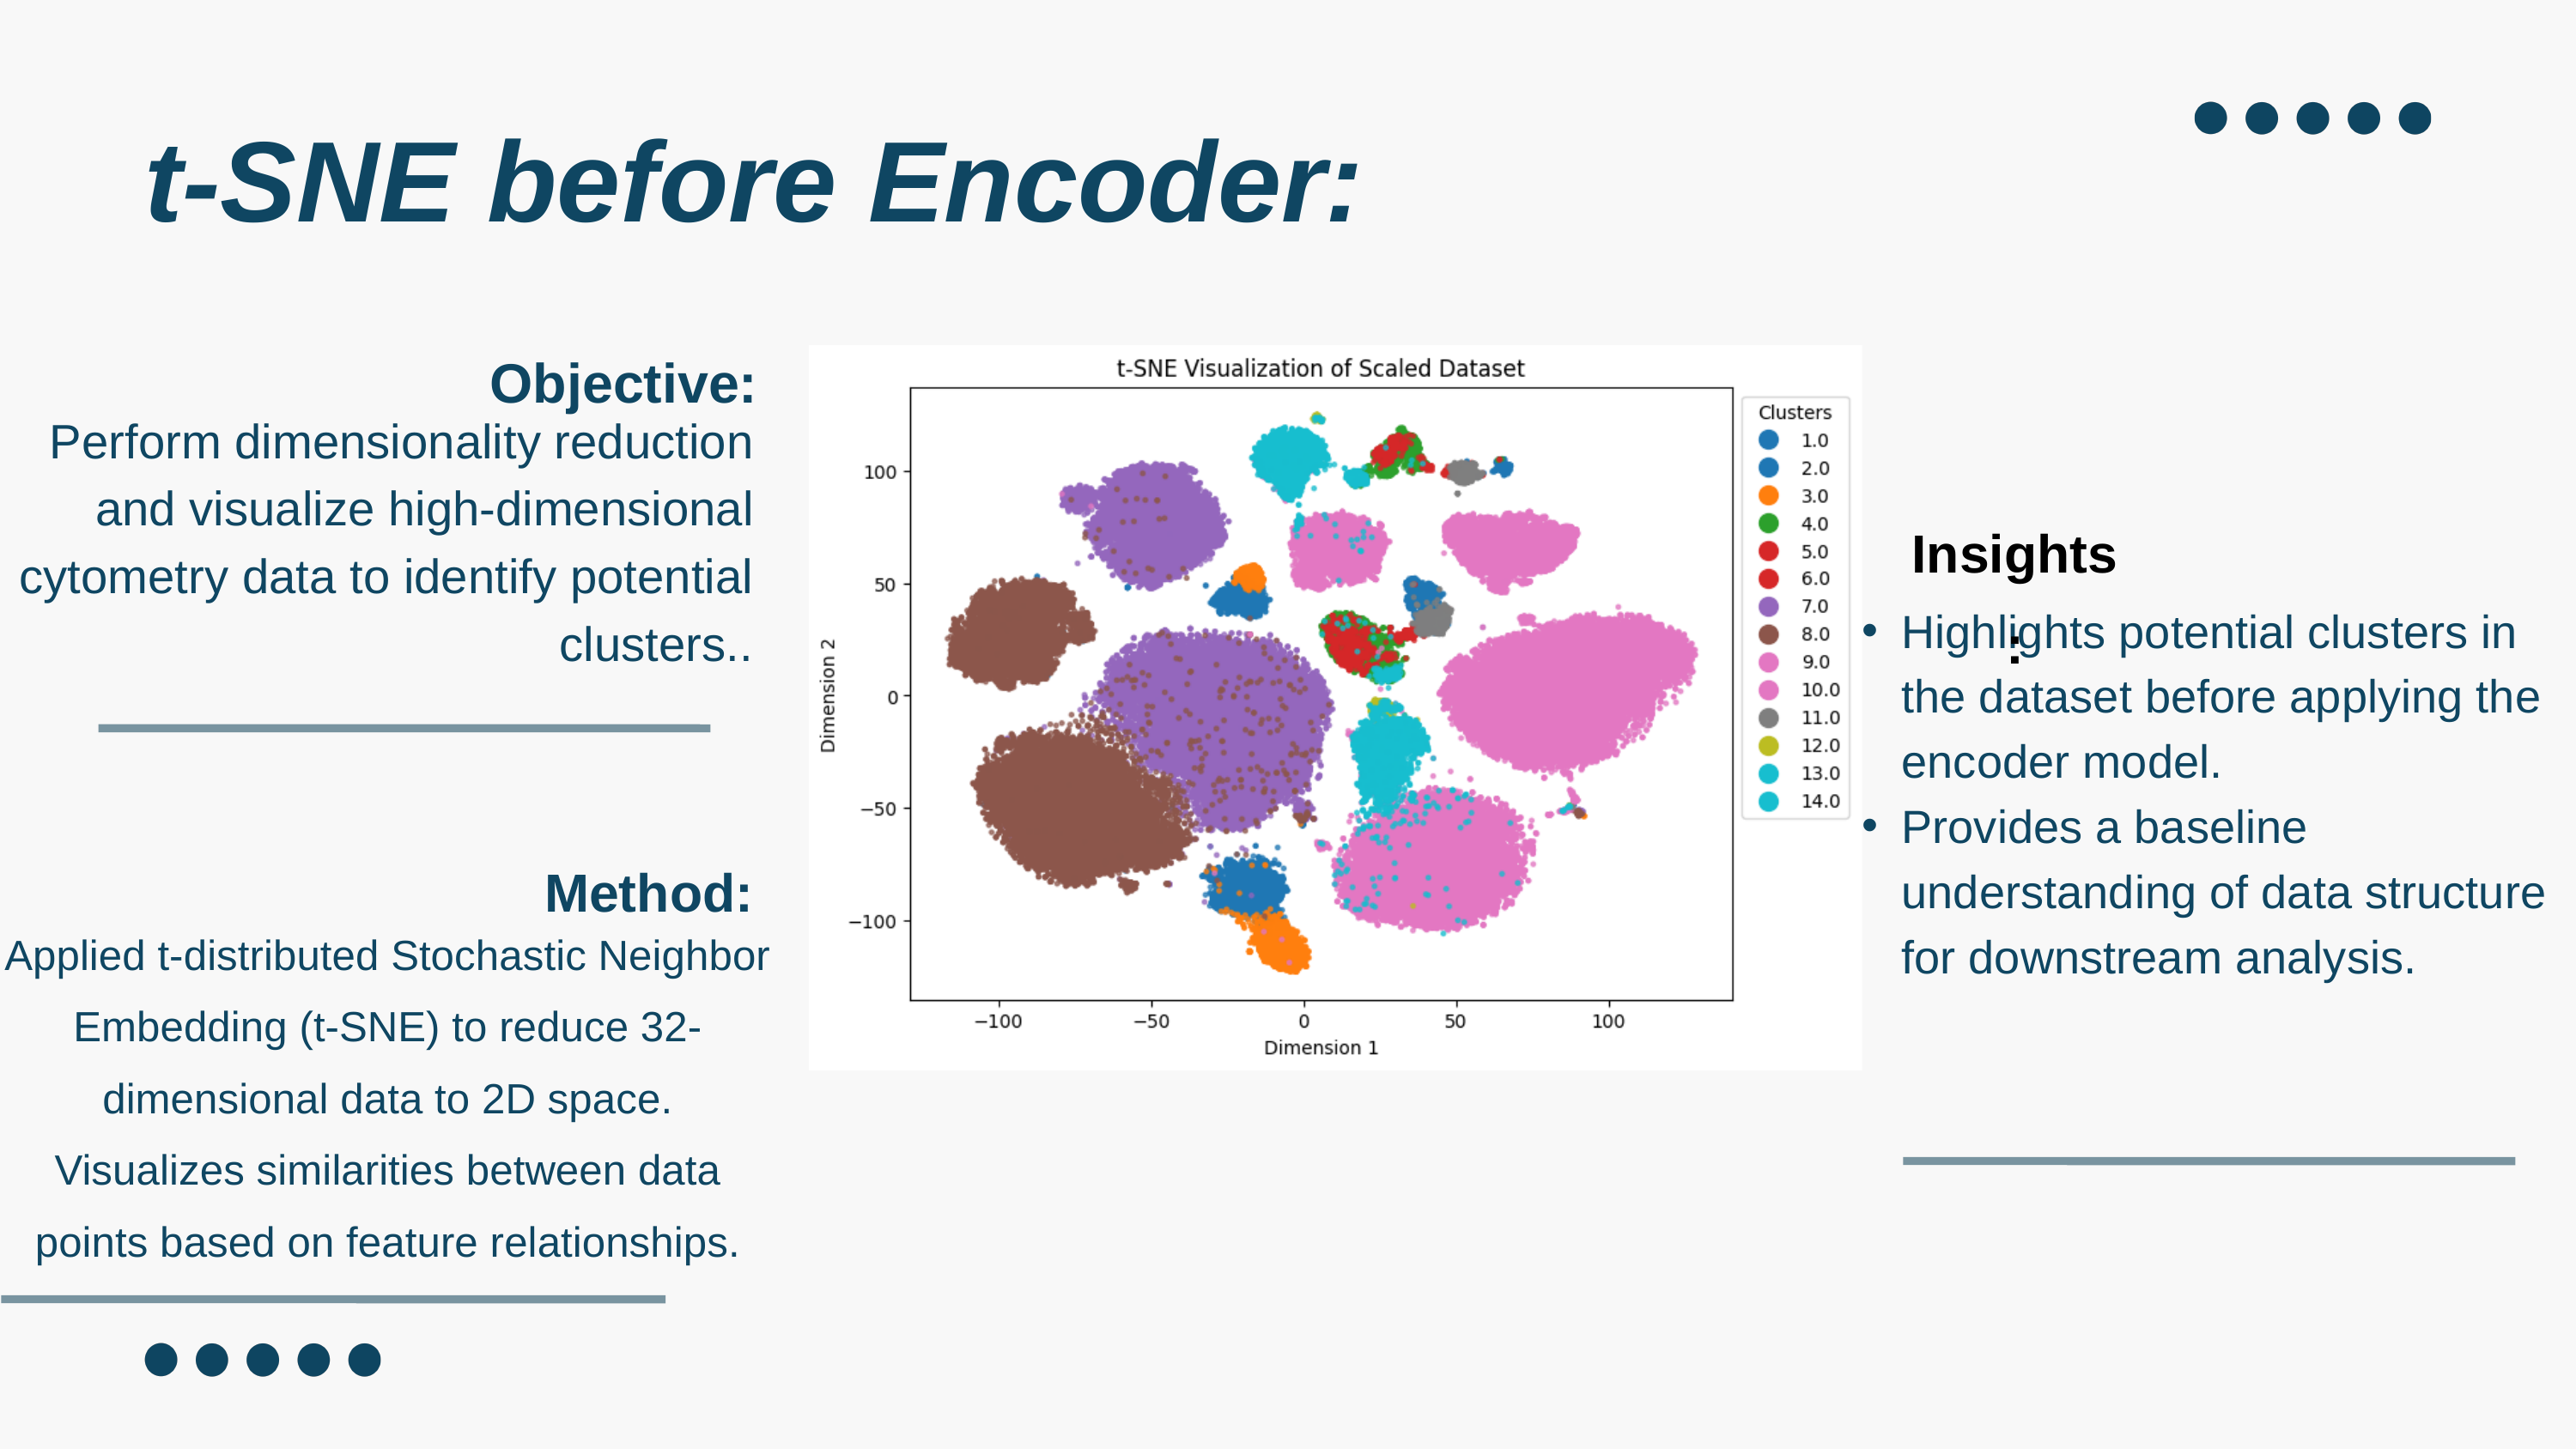

t-SNE before Encoder:

Objective:

Perform dimensionality reduction and visualize high-dimensional cytometry data to identify potential clusters..
Insights:
Highlights potential clusters in the dataset before applying the encoder model.
Provides a baseline understanding of data structure for downstream analysis.

Method:
Applied t-distributed Stochastic Neighbor Embedding (t-SNE) to reduce 32-dimensional data to 2D space.
Visualizes similarities between data points based on feature relationships.